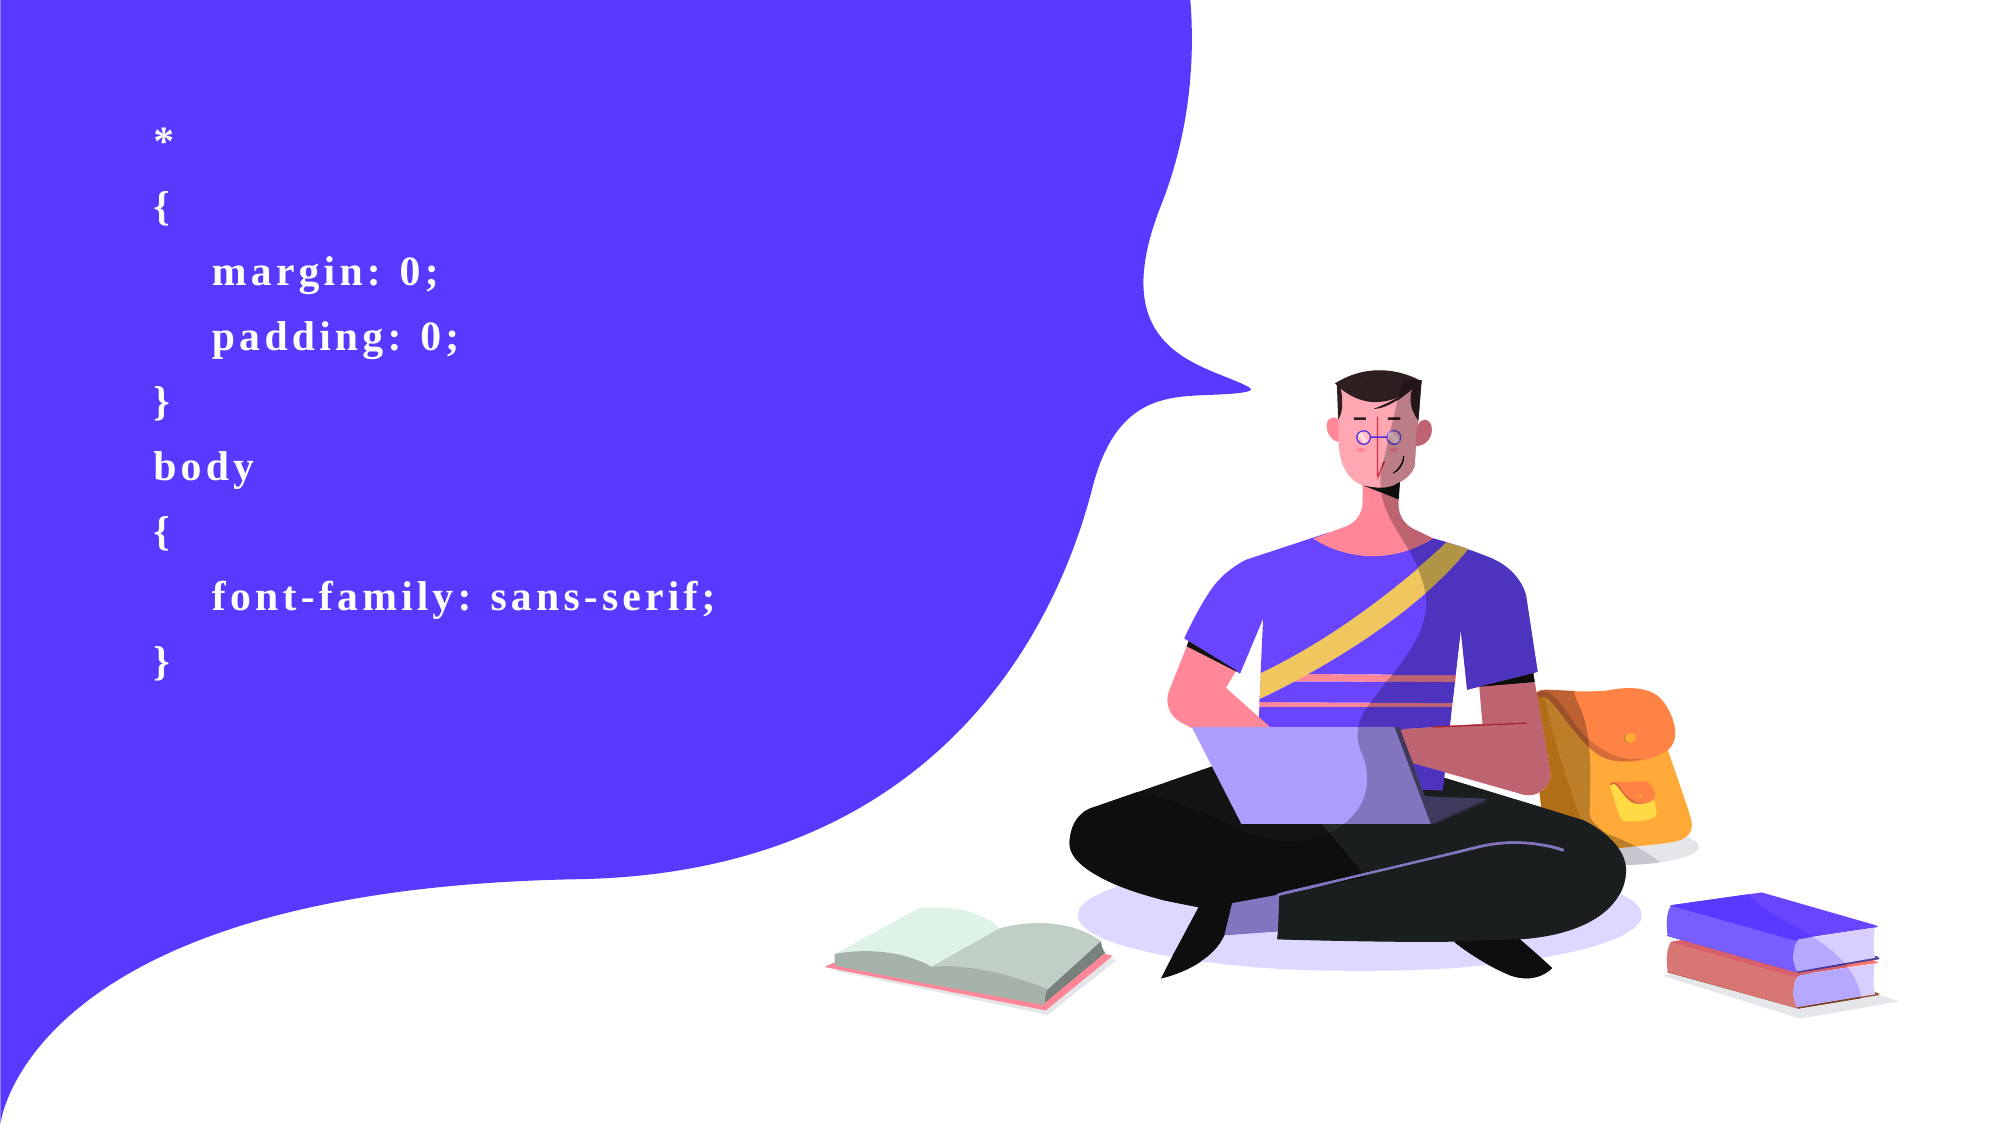

# * { margin: 0; padding: 0; } body { font-family: sans-serif; }